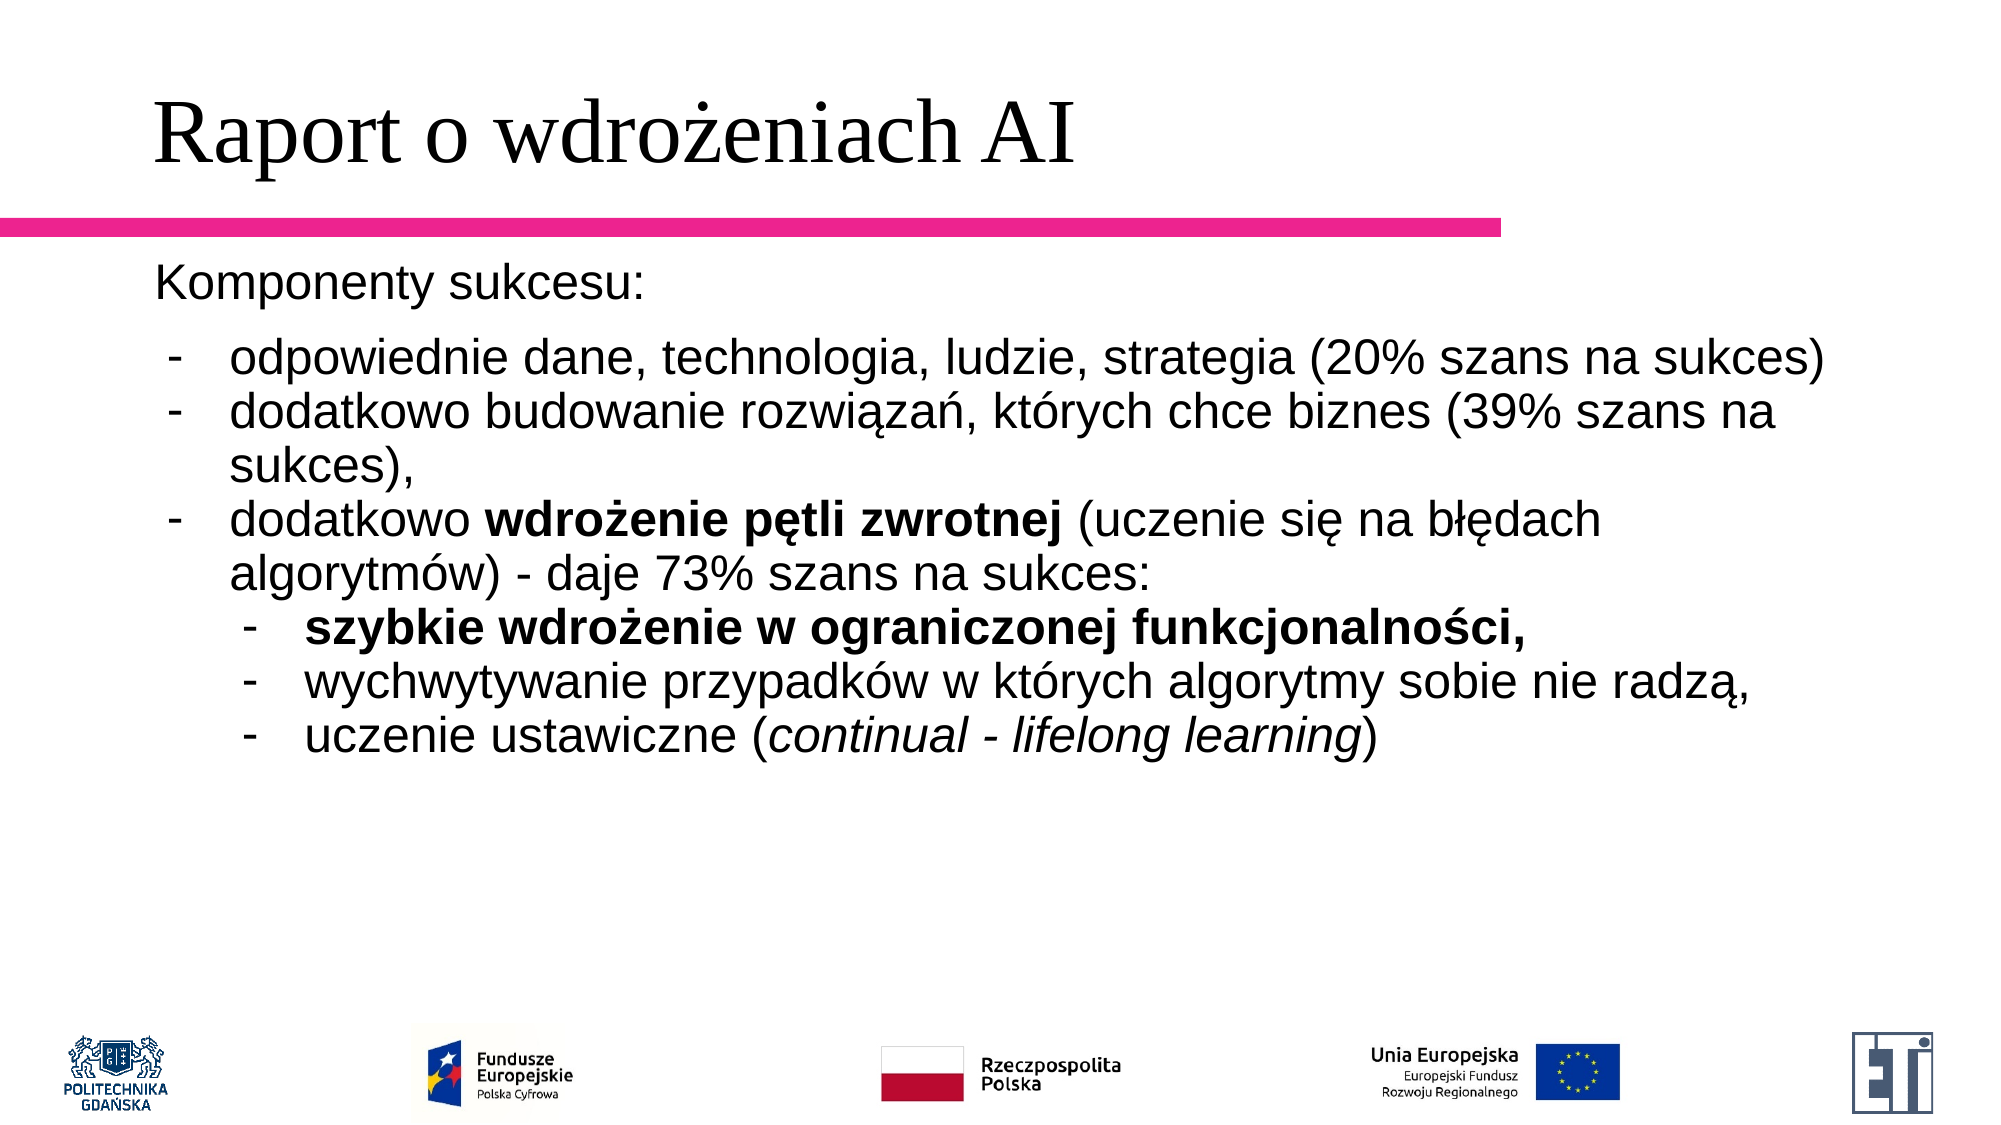

# Raport o wdrożeniach AI
Komponenty sukcesu:
odpowiednie dane, technologia, ludzie, strategia (20% szans na sukces)
dodatkowo budowanie rozwiązań, których chce biznes (39% szans na sukces),
dodatkowo wdrożenie pętli zwrotnej (uczenie się na błędach algorytmów) - daje 73% szans na sukces:
szybkie wdrożenie w ograniczonej funkcjonalności,
wychwytywanie przypadków w których algorytmy sobie nie radzą,
uczenie ustawiczne (continual - lifelong learning)